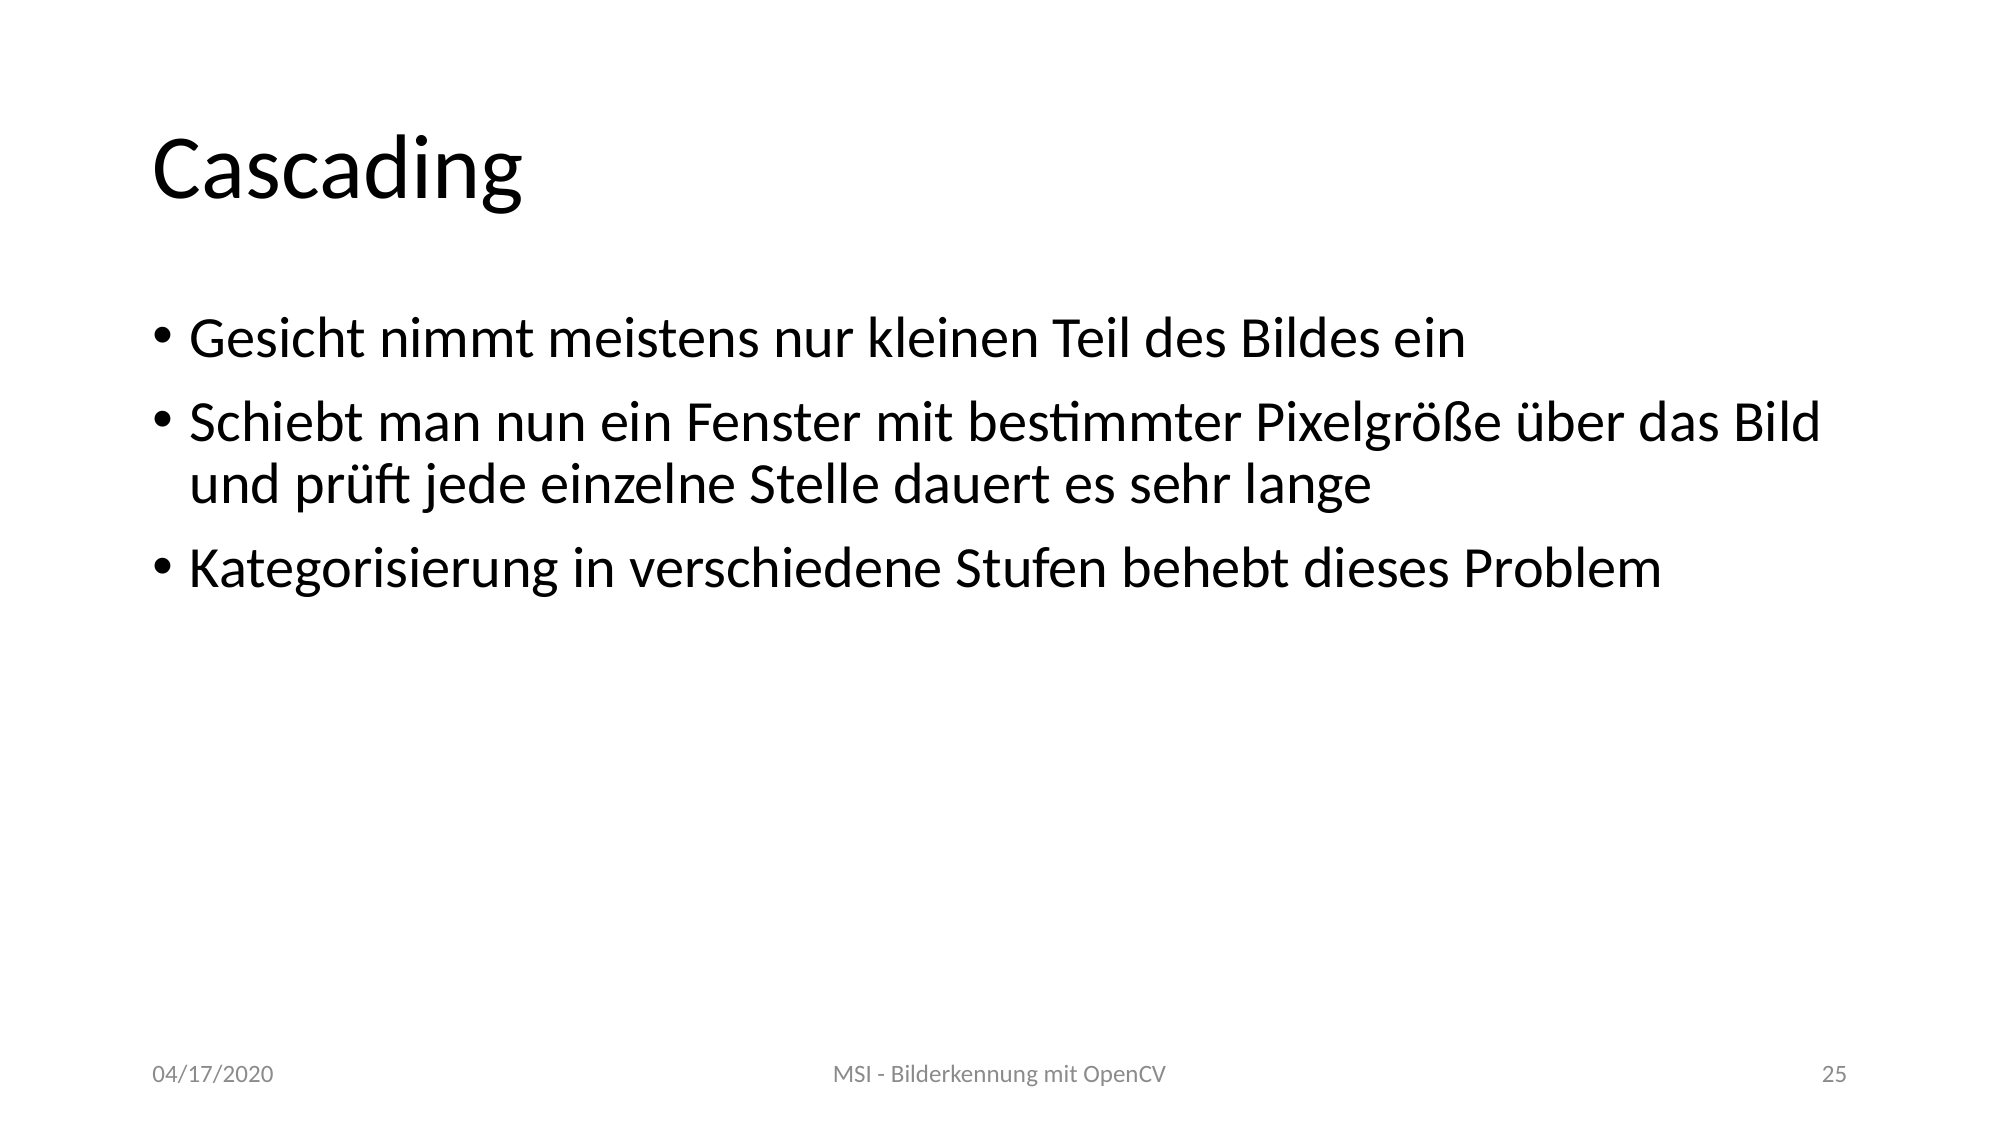

# Cascading
Gesicht nimmt meistens nur kleinen Teil des Bildes ein
Schiebt man nun ein Fenster mit bestimmter Pixelgröße über das Bild und prüft jede einzelne Stelle dauert es sehr lange
Kategorisierung in verschiedene Stufen behebt dieses Problem

04/17/2020
MSI - Bilderkennung mit OpenCV
25